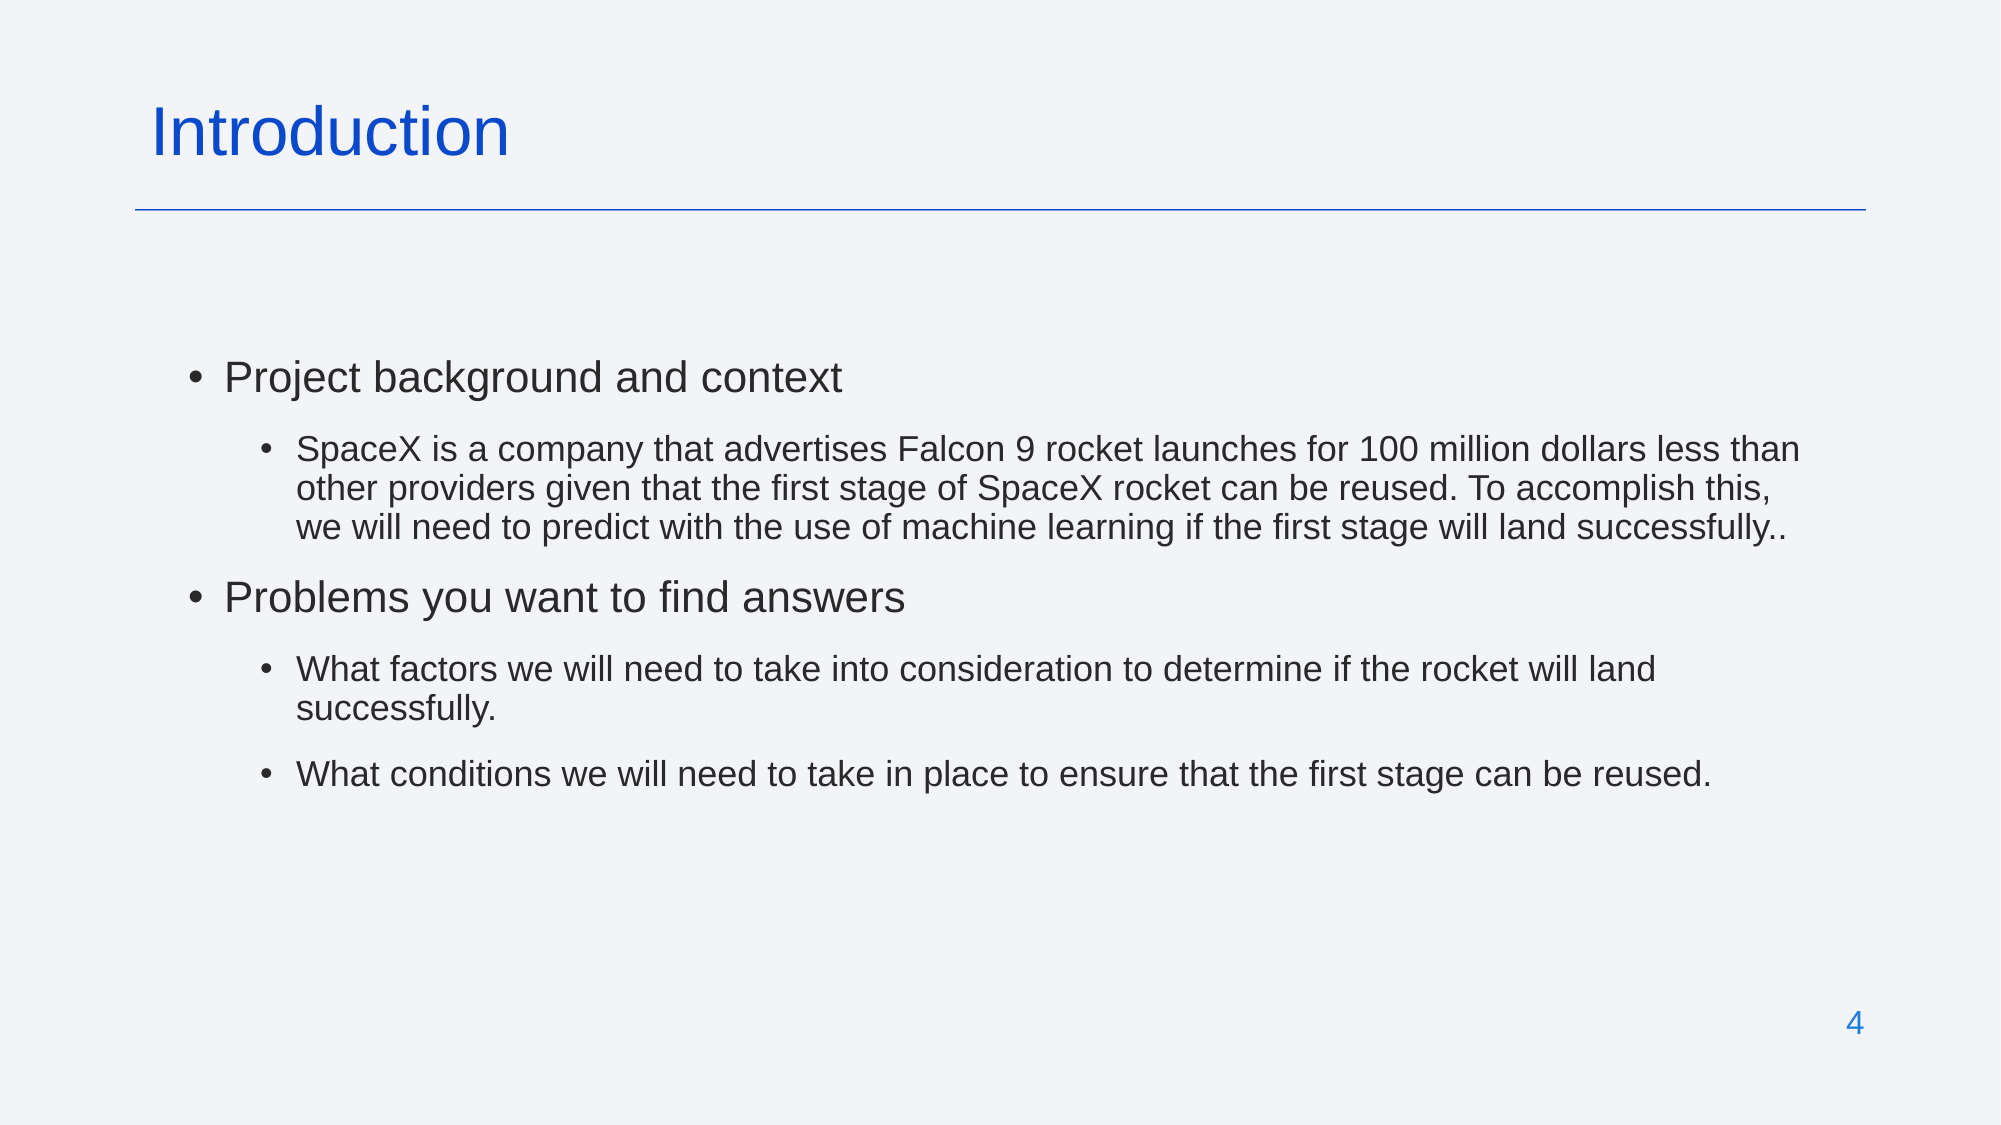

Introduction
Project background and context
SpaceX is a company that advertises Falcon 9 rocket launches for 100 million dollars less than other providers given that the first stage of SpaceX rocket can be reused. To accomplish this, we will need to predict with the use of machine learning if the first stage will land successfully..
Problems you want to find answers
What factors we will need to take into consideration to determine if the rocket will land successfully.
What conditions we will need to take in place to ensure that the first stage can be reused.

4